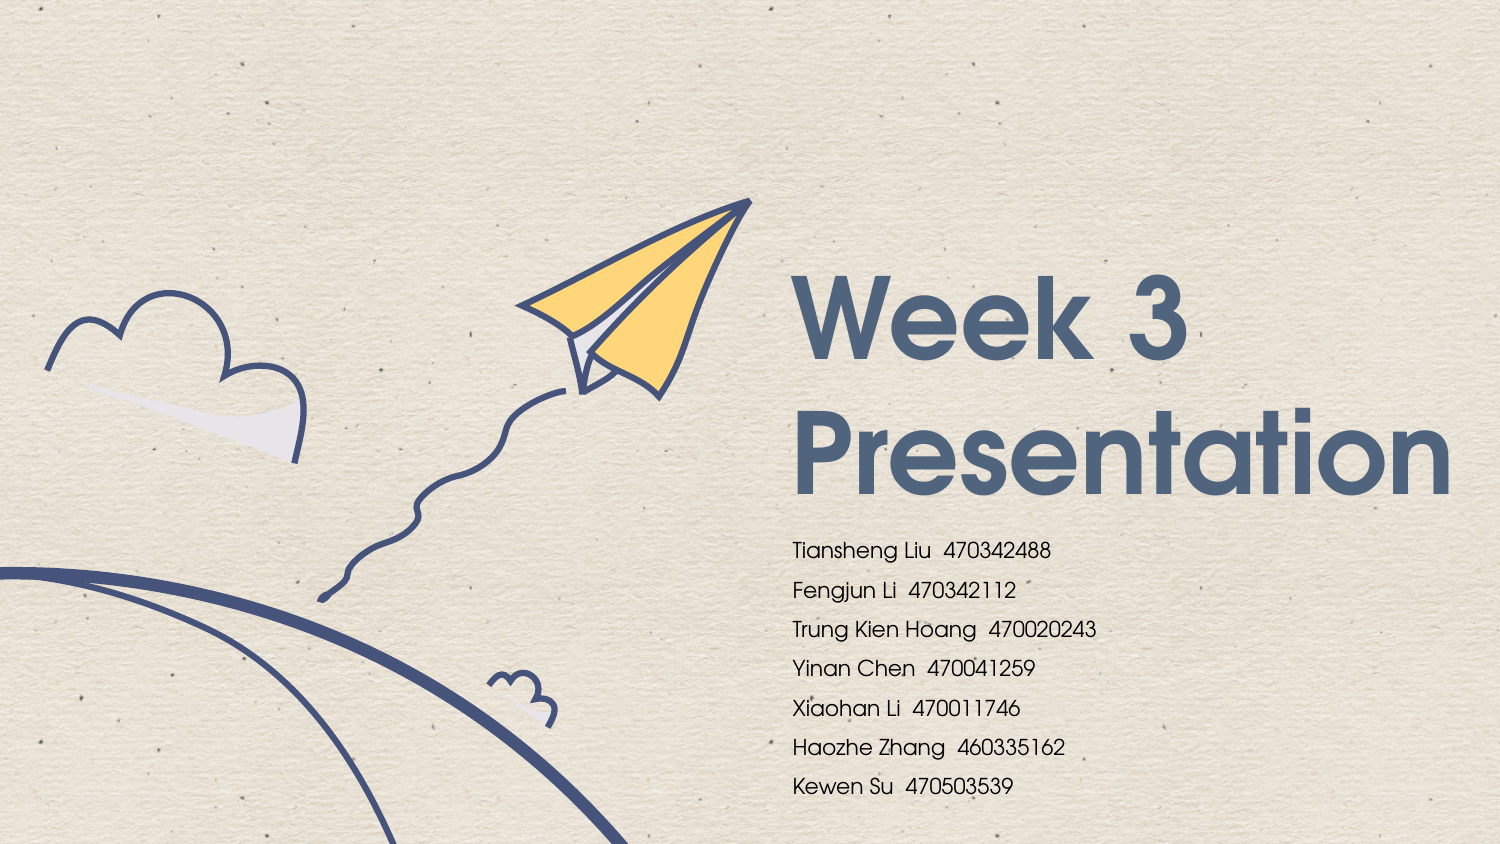

Week 3
Presentation

Tiansheng Liu  470342488
Fengjun Li  470342112
Trung Kien Hoang  470020243
Yinan Chen  470041259
Xiaohan Li  470011746
Haozhe Zhang  460335162
Kewen Su  470503539